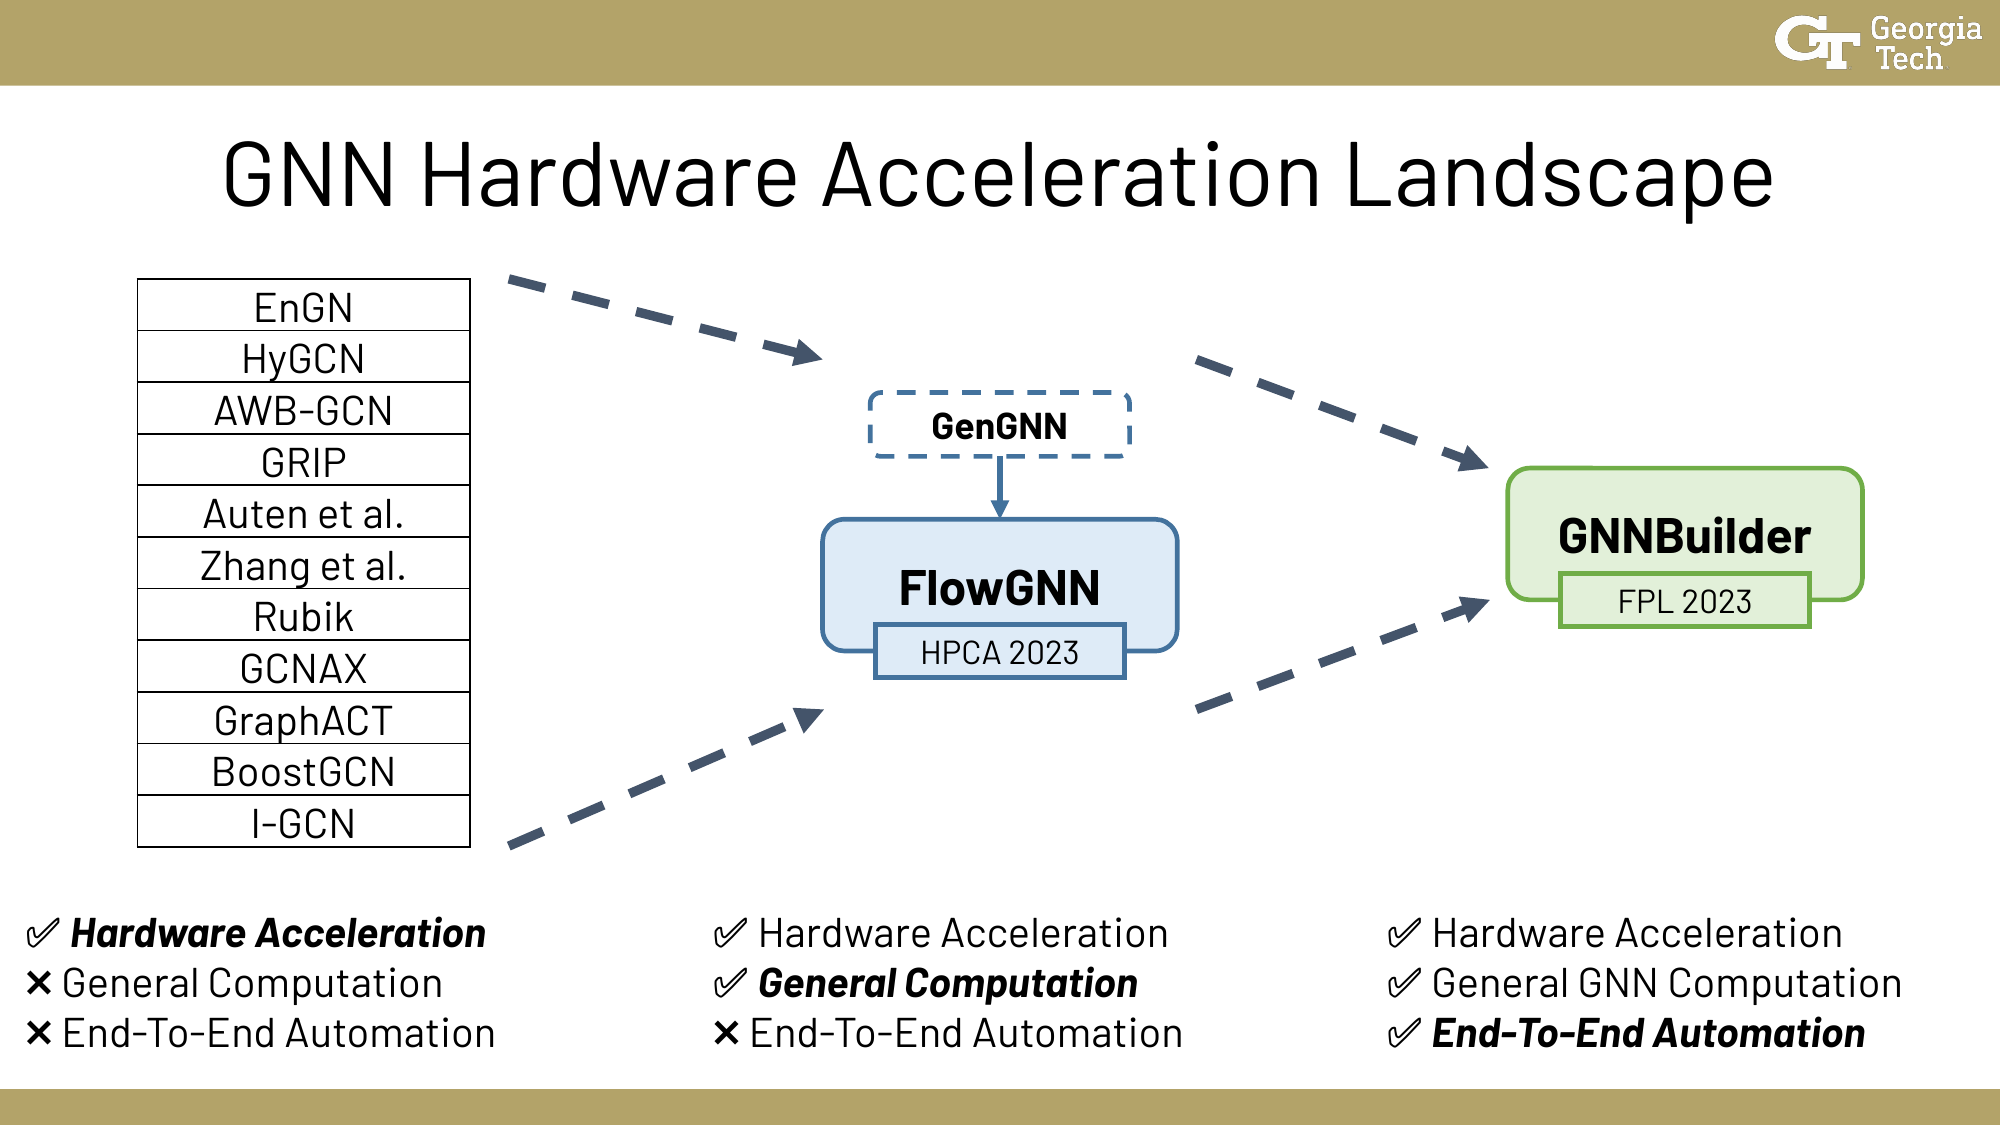

# GNN Hardware Acceleration Landscape
| EnGN |
| --- |
| HyGCN |
| AWB-GCN |
| GRIP |
| Auten et al. |
| Zhang et al. |
| Rubik |
| GCNAX |
| GraphACT |
| BoostGCN |
| I-GCN |
GenGNN
GNNBuilder
FPL 2023
FlowGNN
HPCA 2023
✅ Hardware Acceleration
❌ General Computation
❌ End-To-End Automation
✅ Hardware Acceleration
✅ General Computation
❌ End-To-End Automation
✅ Hardware Acceleration
✅ General GNN Computation
✅ End-To-End Automation